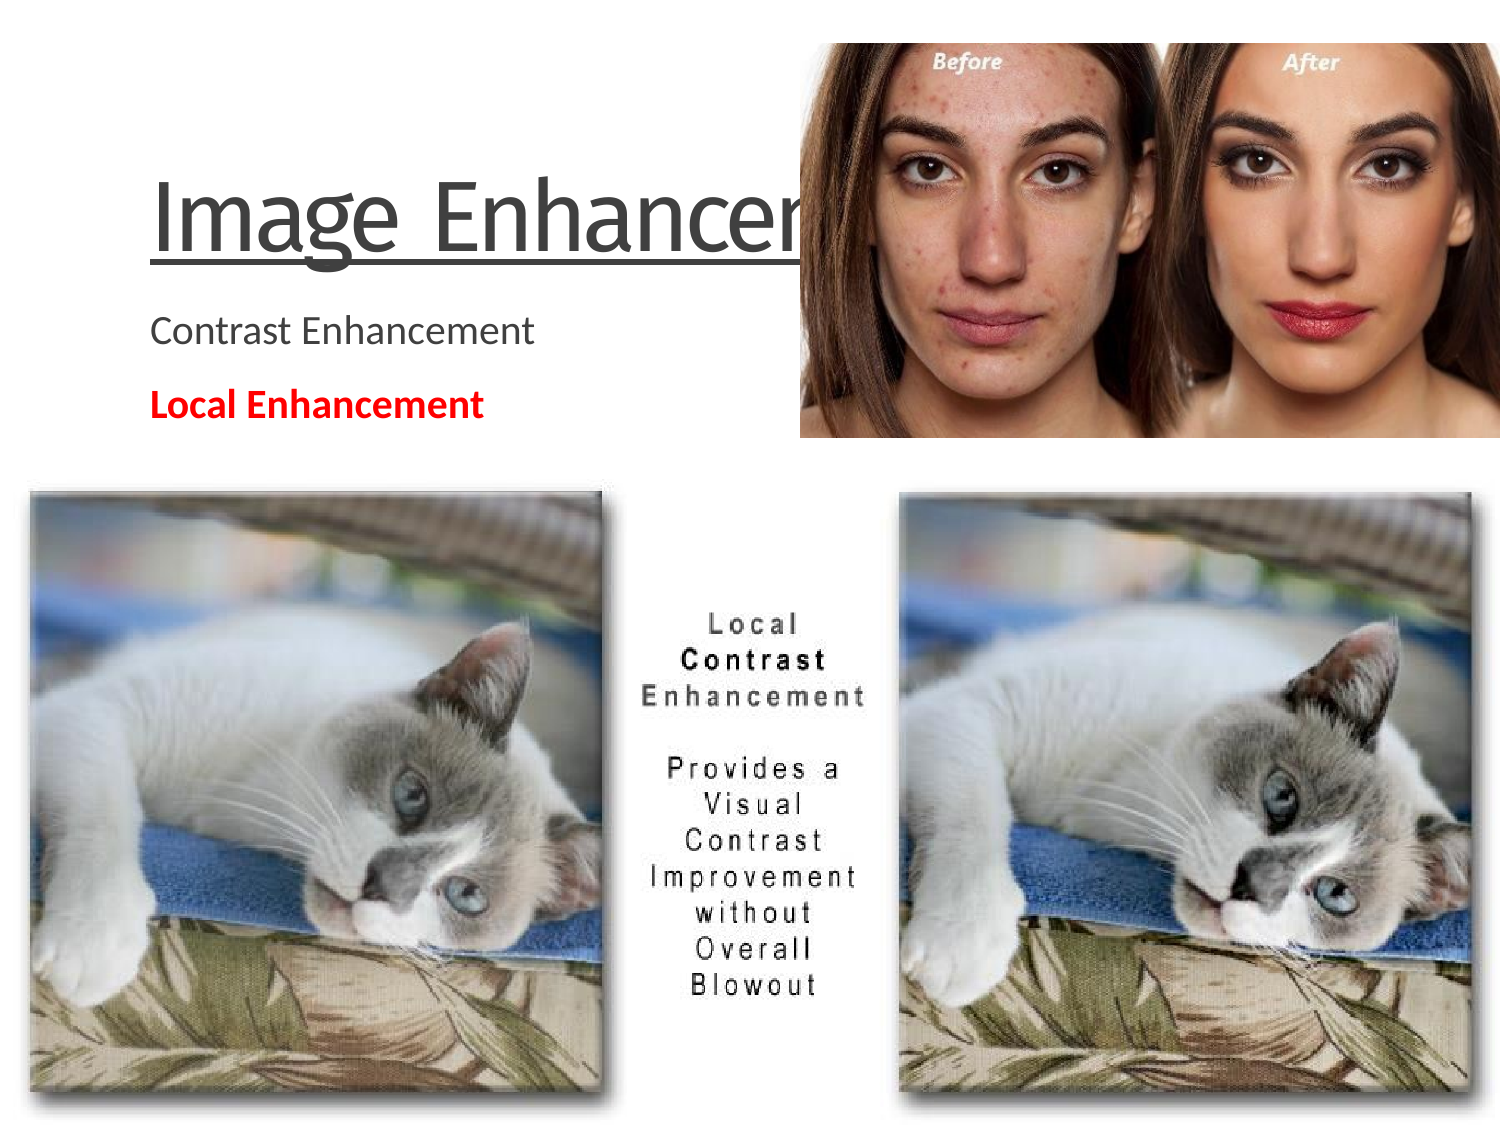

# Image Enhancement
Contrast Enhancement
Local Enhancement